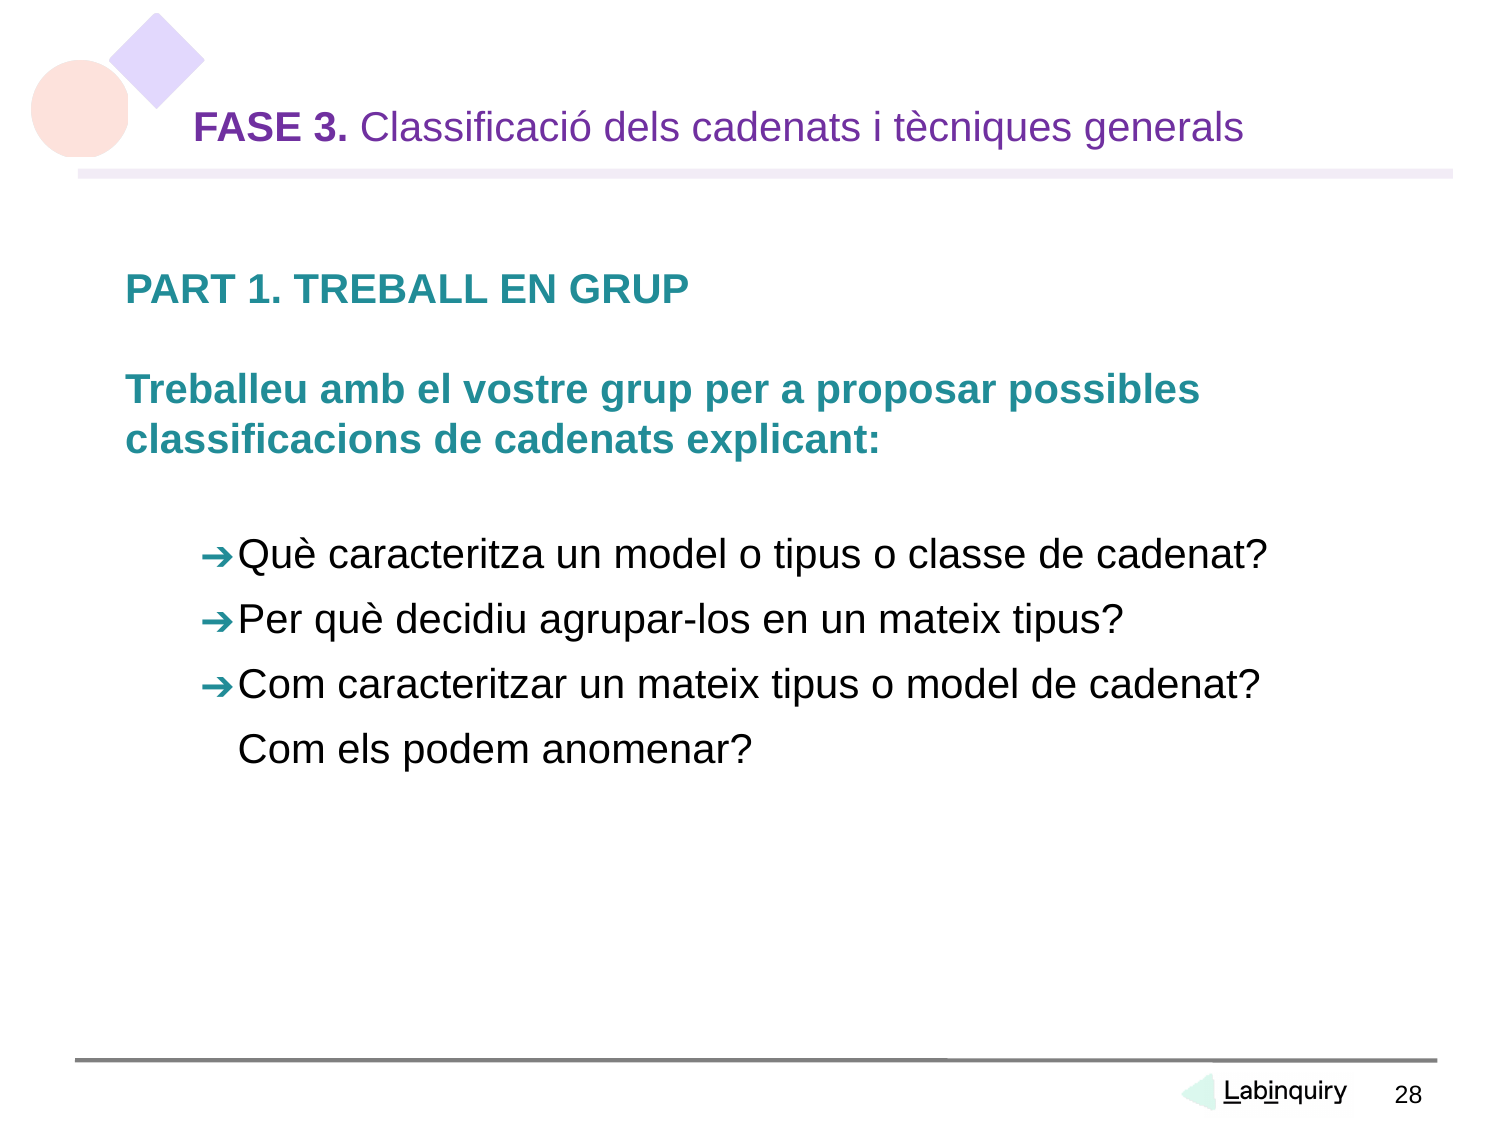

# FASE 3. Classificació dels cadenats i tècniques generals
PART 1. TREBALL EN GRUP

Treballeu amb el vostre grup per a proposar possibles classificacions de cadenats explicant:

Què caracteritza un model o tipus o classe de cadenat?
Per què decidiu agrupar-los en un mateix tipus?
Com caracteritzar un mateix tipus o model de cadenat?
Com els podem anomenar?